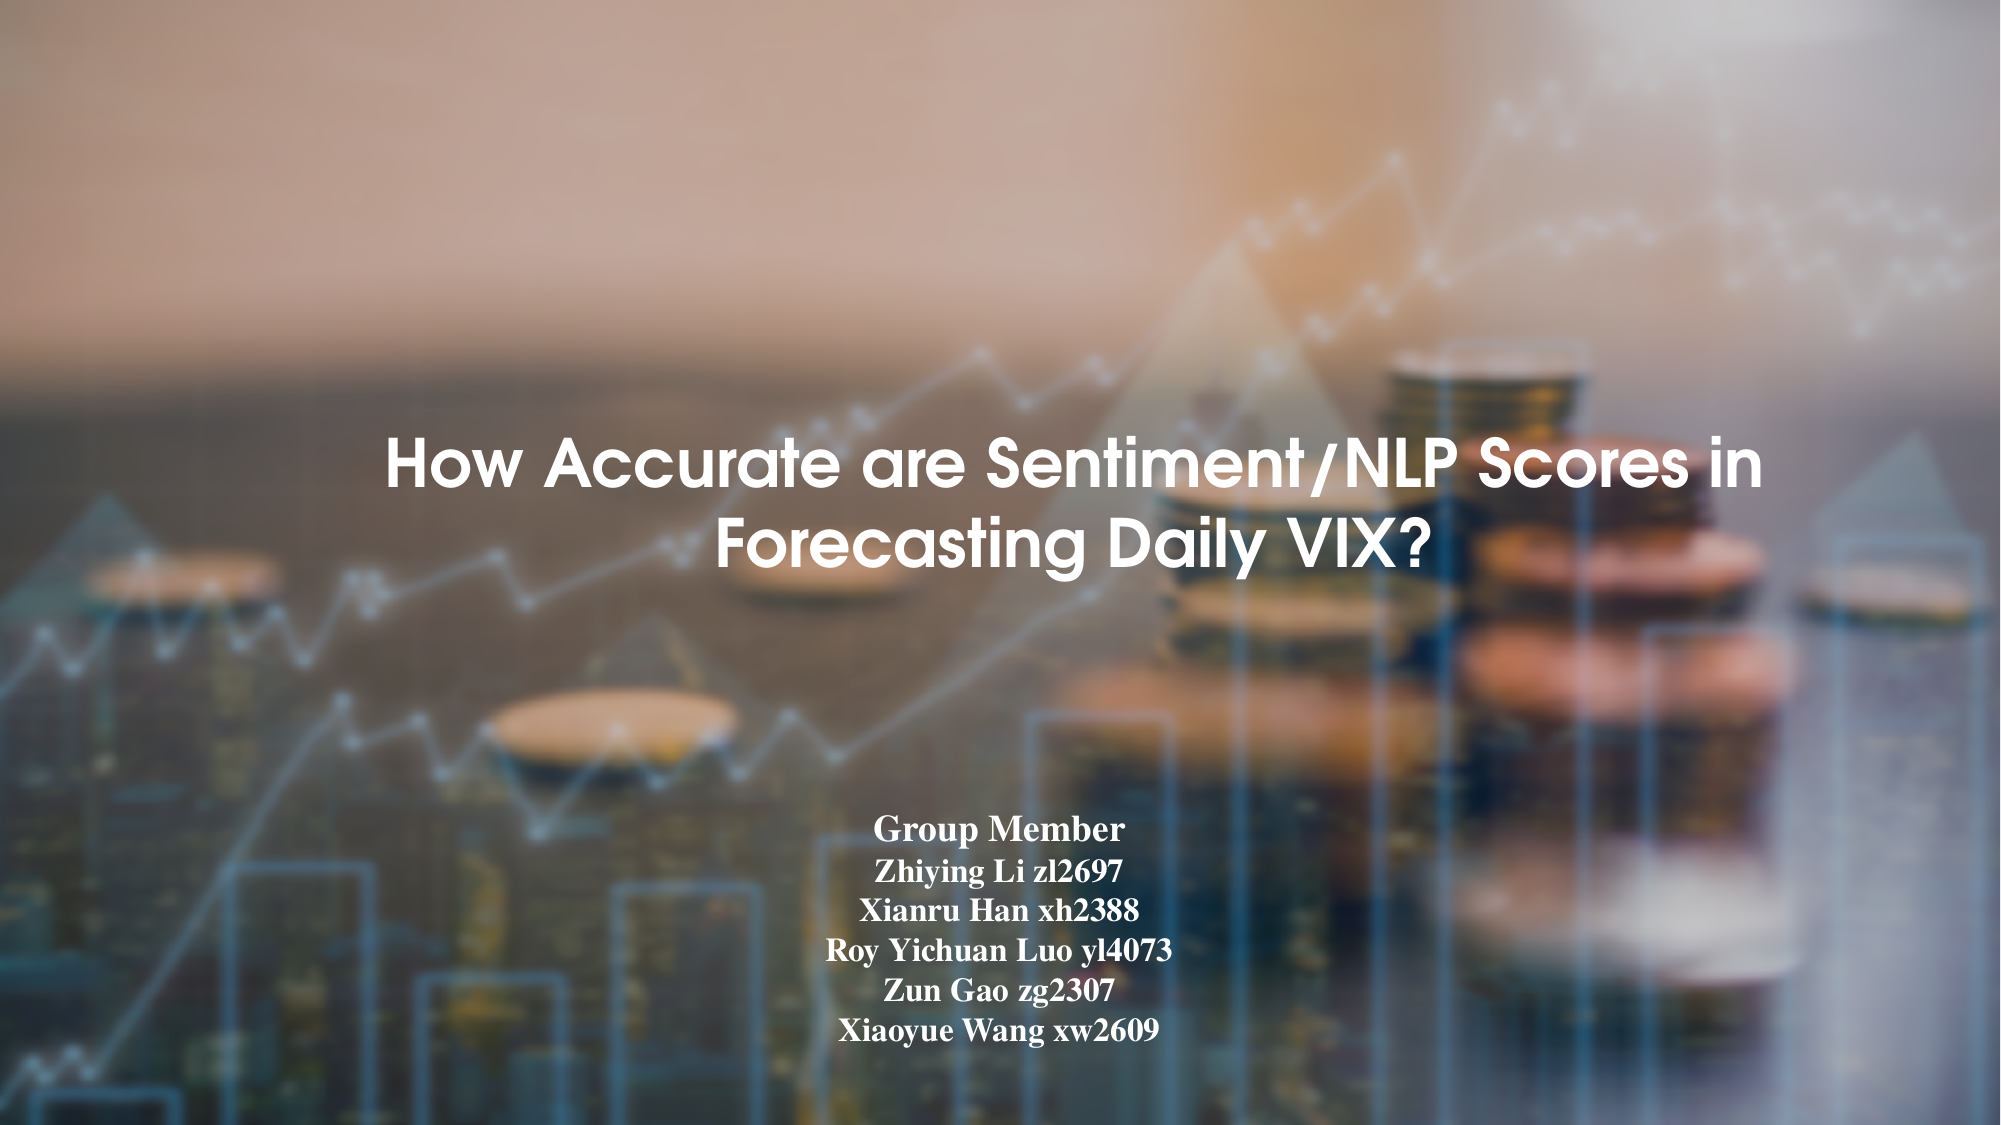

How Accurate are Sentiment/NLP Scores in Forecasting Daily VIX?
Group Member
Zhiying Li zl2697
Xianru Han xh2388
Roy Yichuan Luo yl4073
Zun Gao zg2307
Xiaoyue Wang xw2609